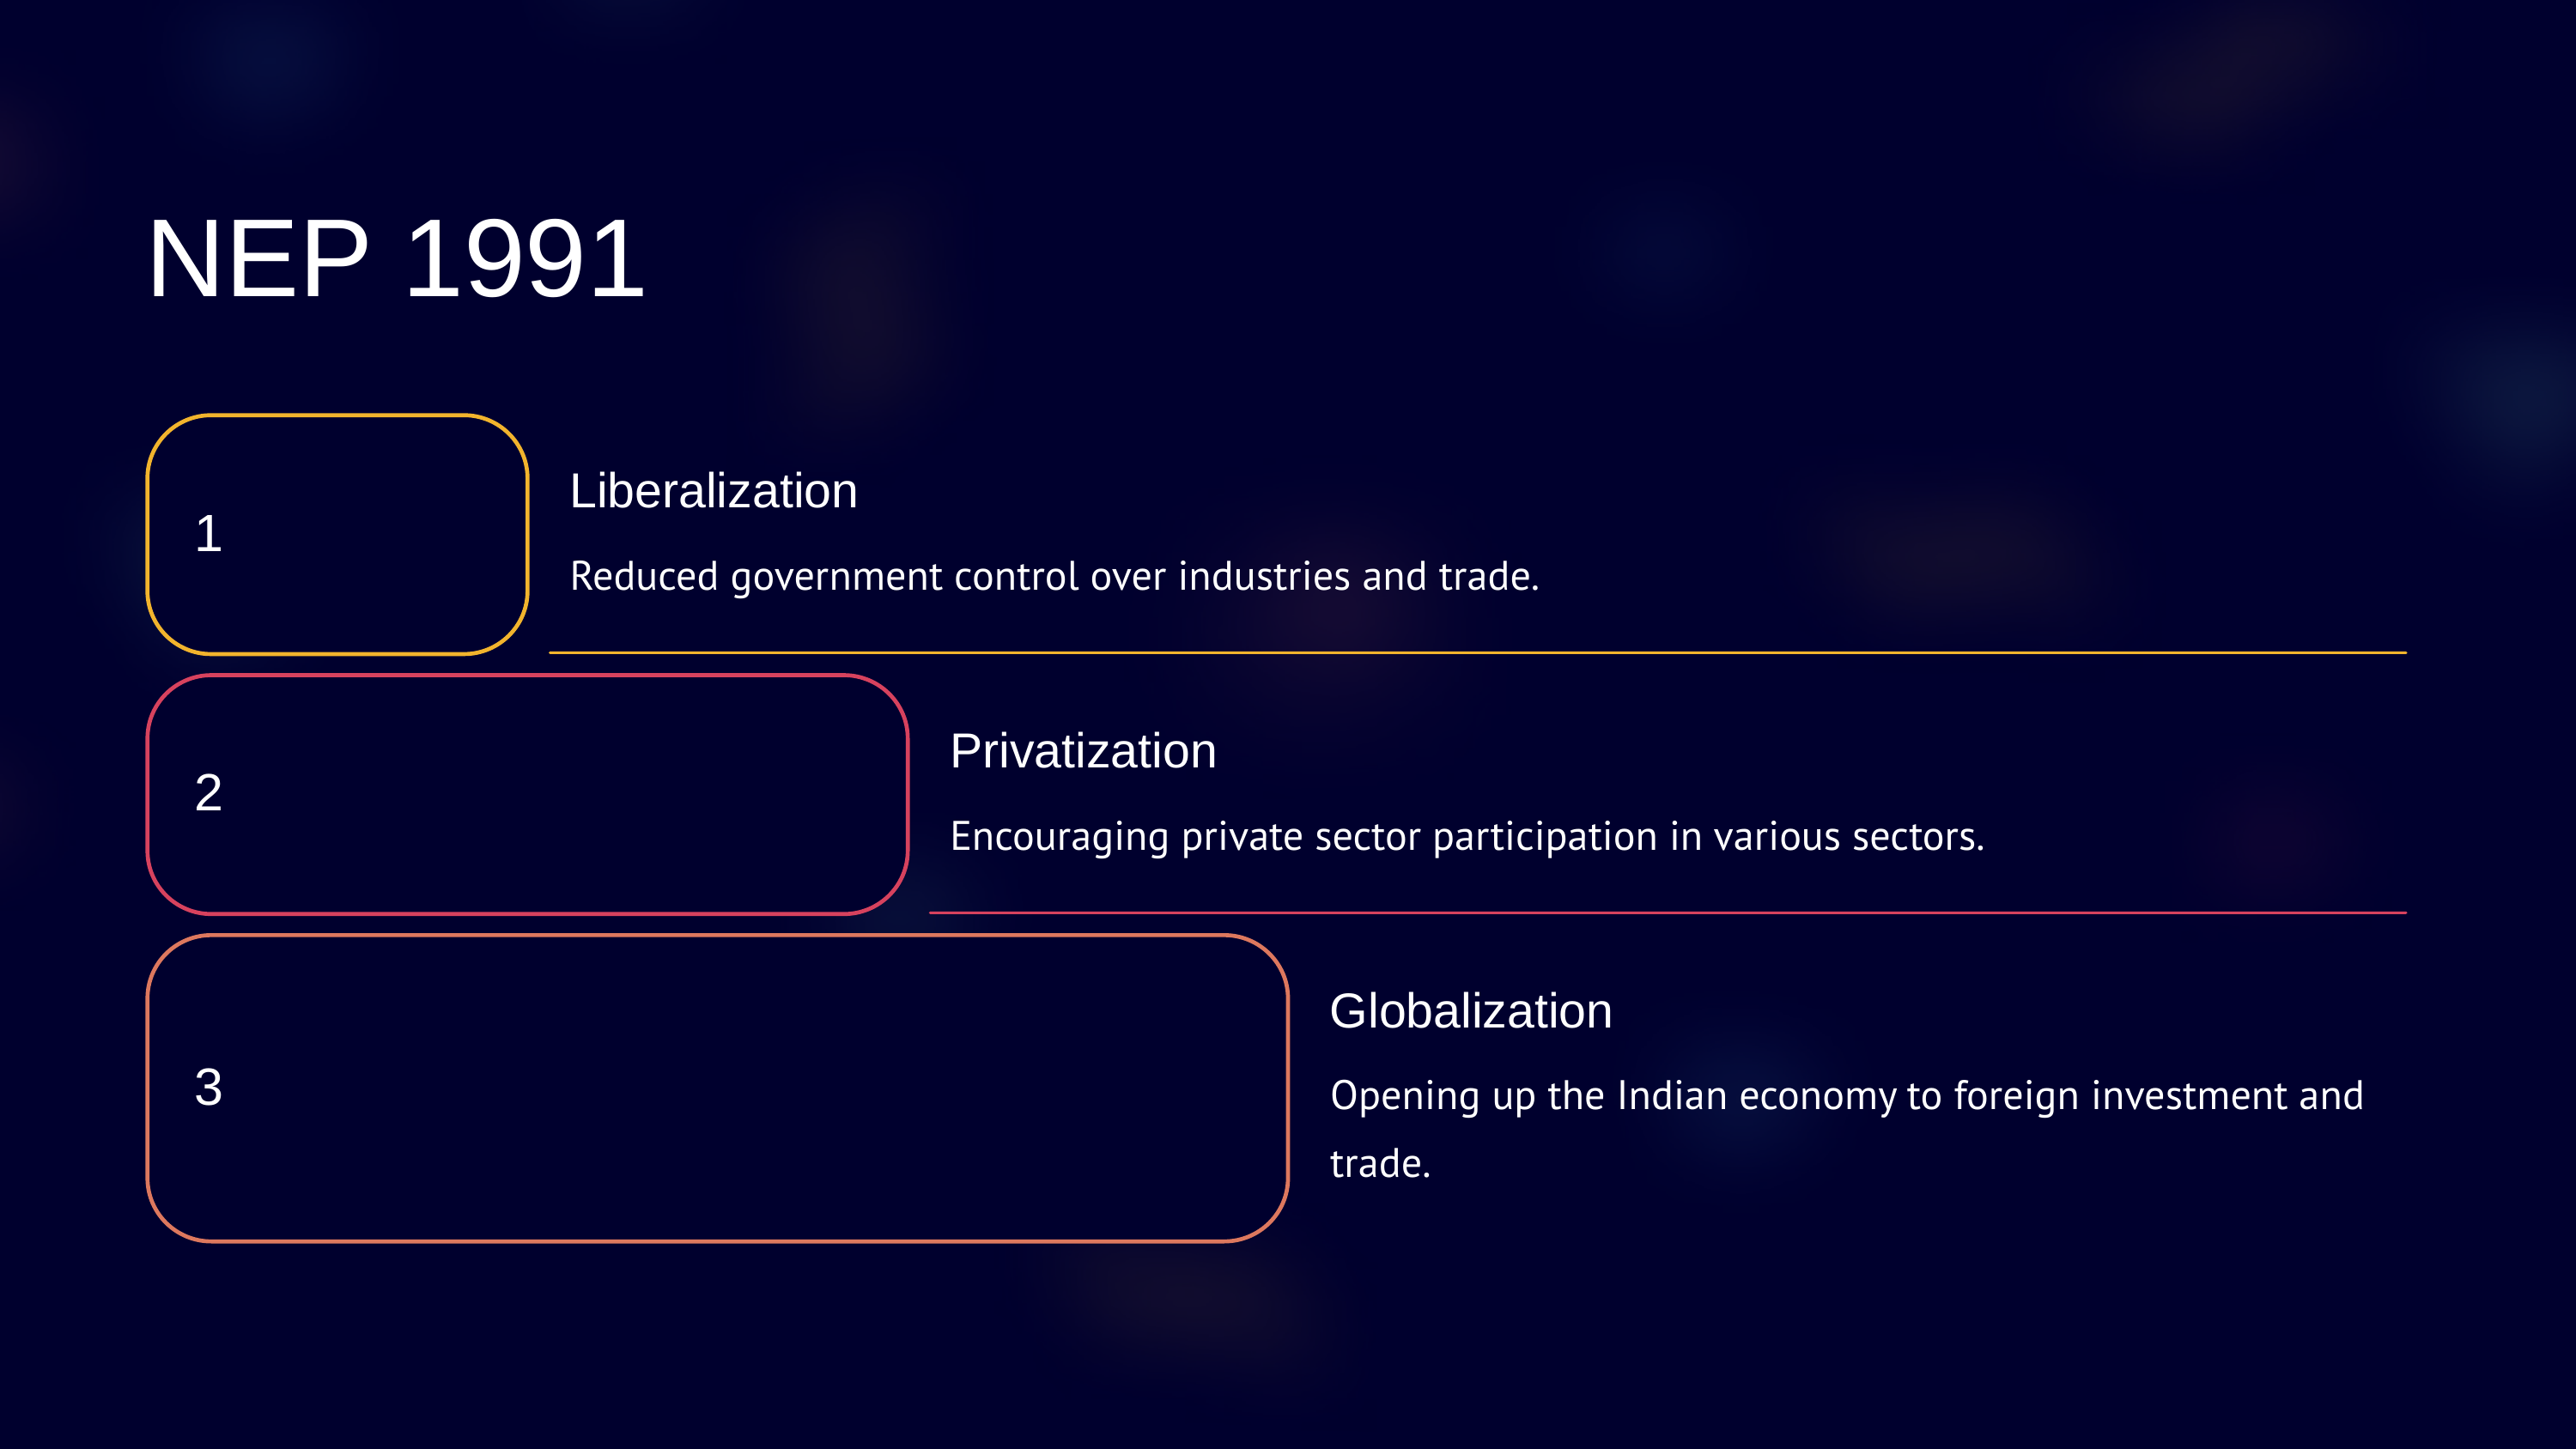

NEP 1991

Liberalization
1
Reduced government control over industries and trade.

Privatization
2
Encouraging private sector participation in various sectors.

Globalization
3
Opening up the Indian economy to foreign investment and trade.